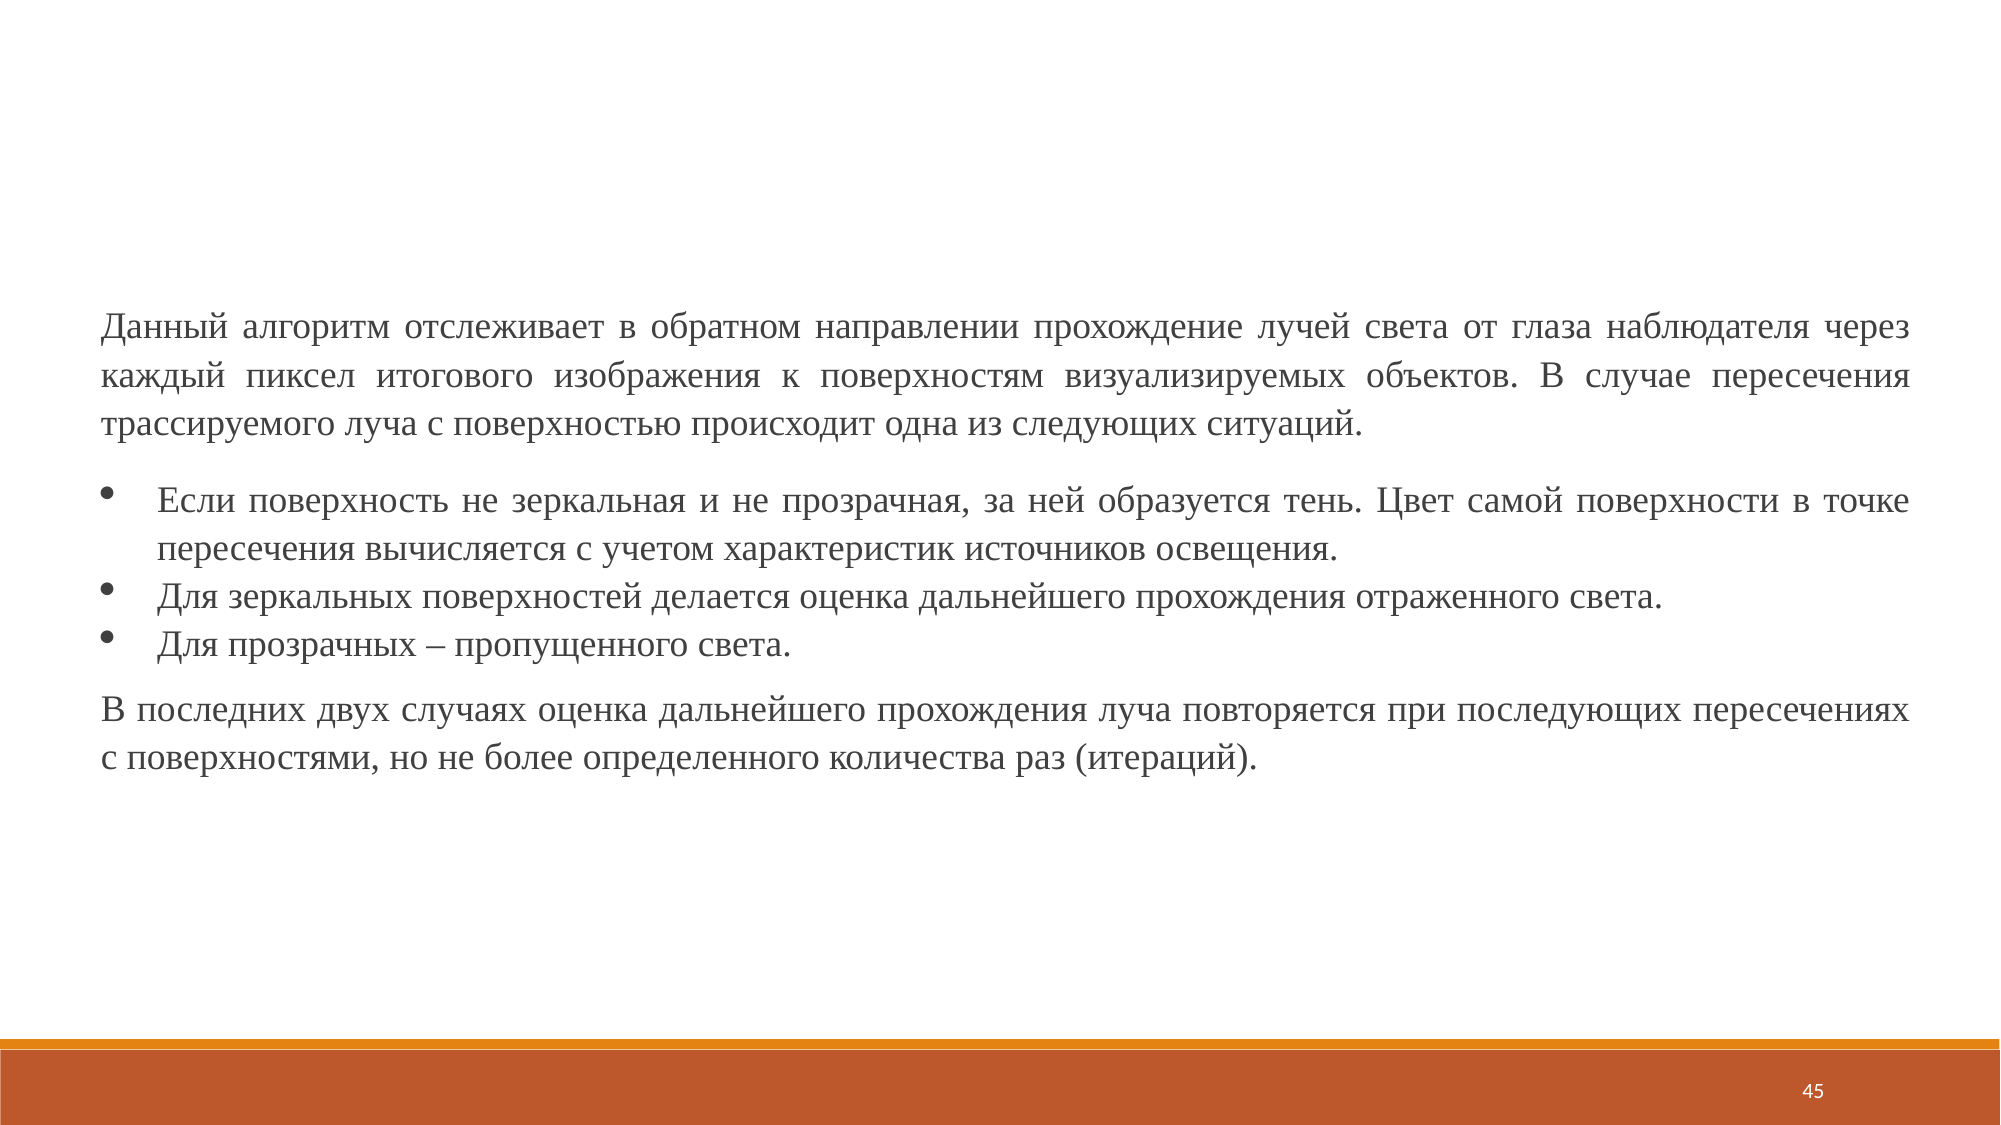

Данный алгоритм отслеживает в обратном направлении прохождение лучей света от глаза наблюдателя через каждый пиксел итогового изображения к поверхностям визуализируемых объектов. В случае пересечения трассируемого луча с поверхностью происходит одна из следующих ситуаций.
Если поверхность не зеркальная и не прозрачная, за ней образуется тень. Цвет самой поверхности в точке пересечения вычисляется с учетом характеристик источников освещения.
Для зеркальных поверхностей делается оценка дальнейшего прохождения отраженного света.
Для прозрачных – пропущенного света.
В последних двух случаях оценка дальнейшего прохождения луча повторяется при последующих пересечениях с поверхностями, но не более определенного количества раз (итераций).
45